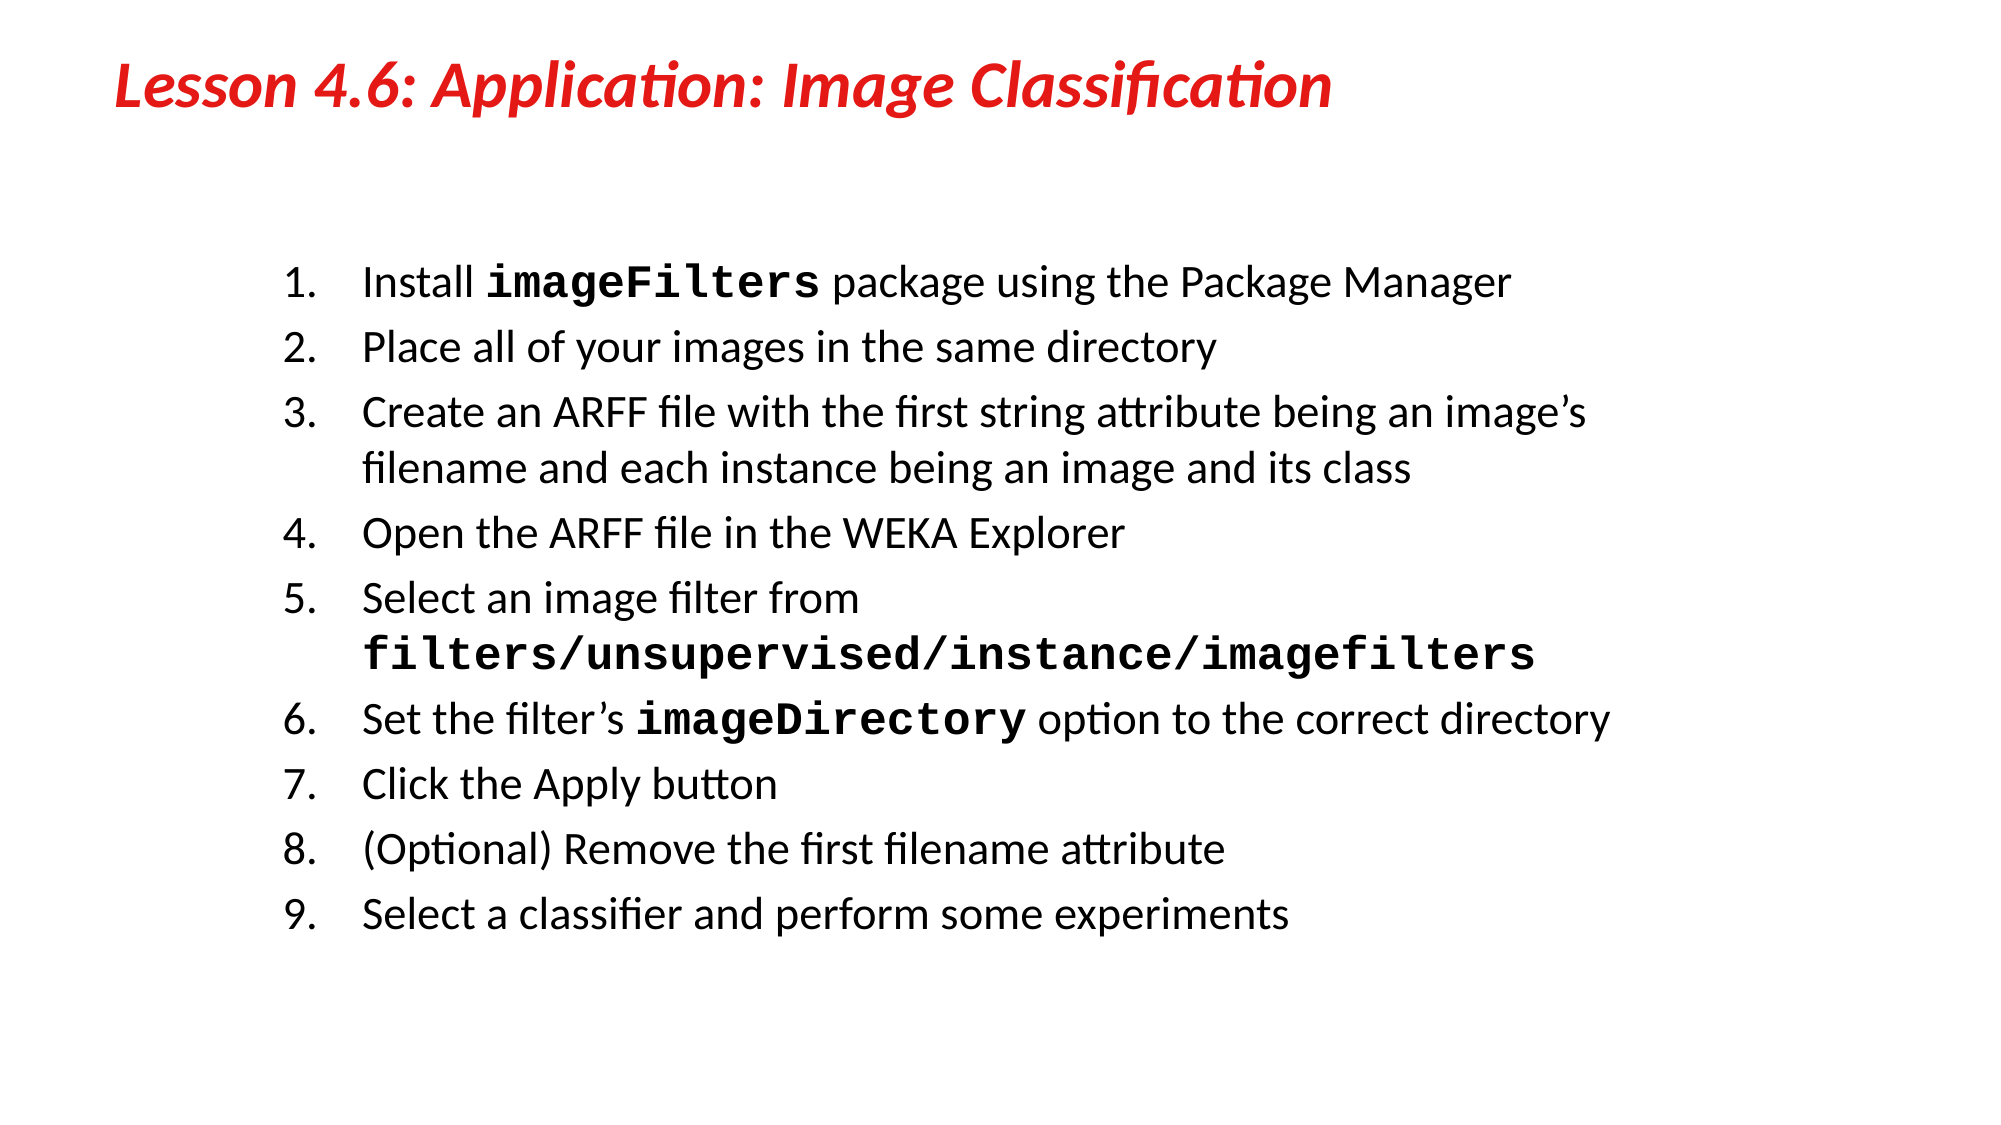

# Lesson 4.6: Application: Image Classification
Install imageFilters package using the Package Manager
Place all of your images in the same directory
Create an ARFF file with the first string attribute being an image’s filename and each instance being an image and its class
Open the ARFF file in the WEKA Explorer
Select an image filter from filters/unsupervised/instance/imagefilters
Set the filter’s imageDirectory option to the correct directory
Click the Apply button
(Optional) Remove the first filename attribute
Select a classifier and perform some experiments